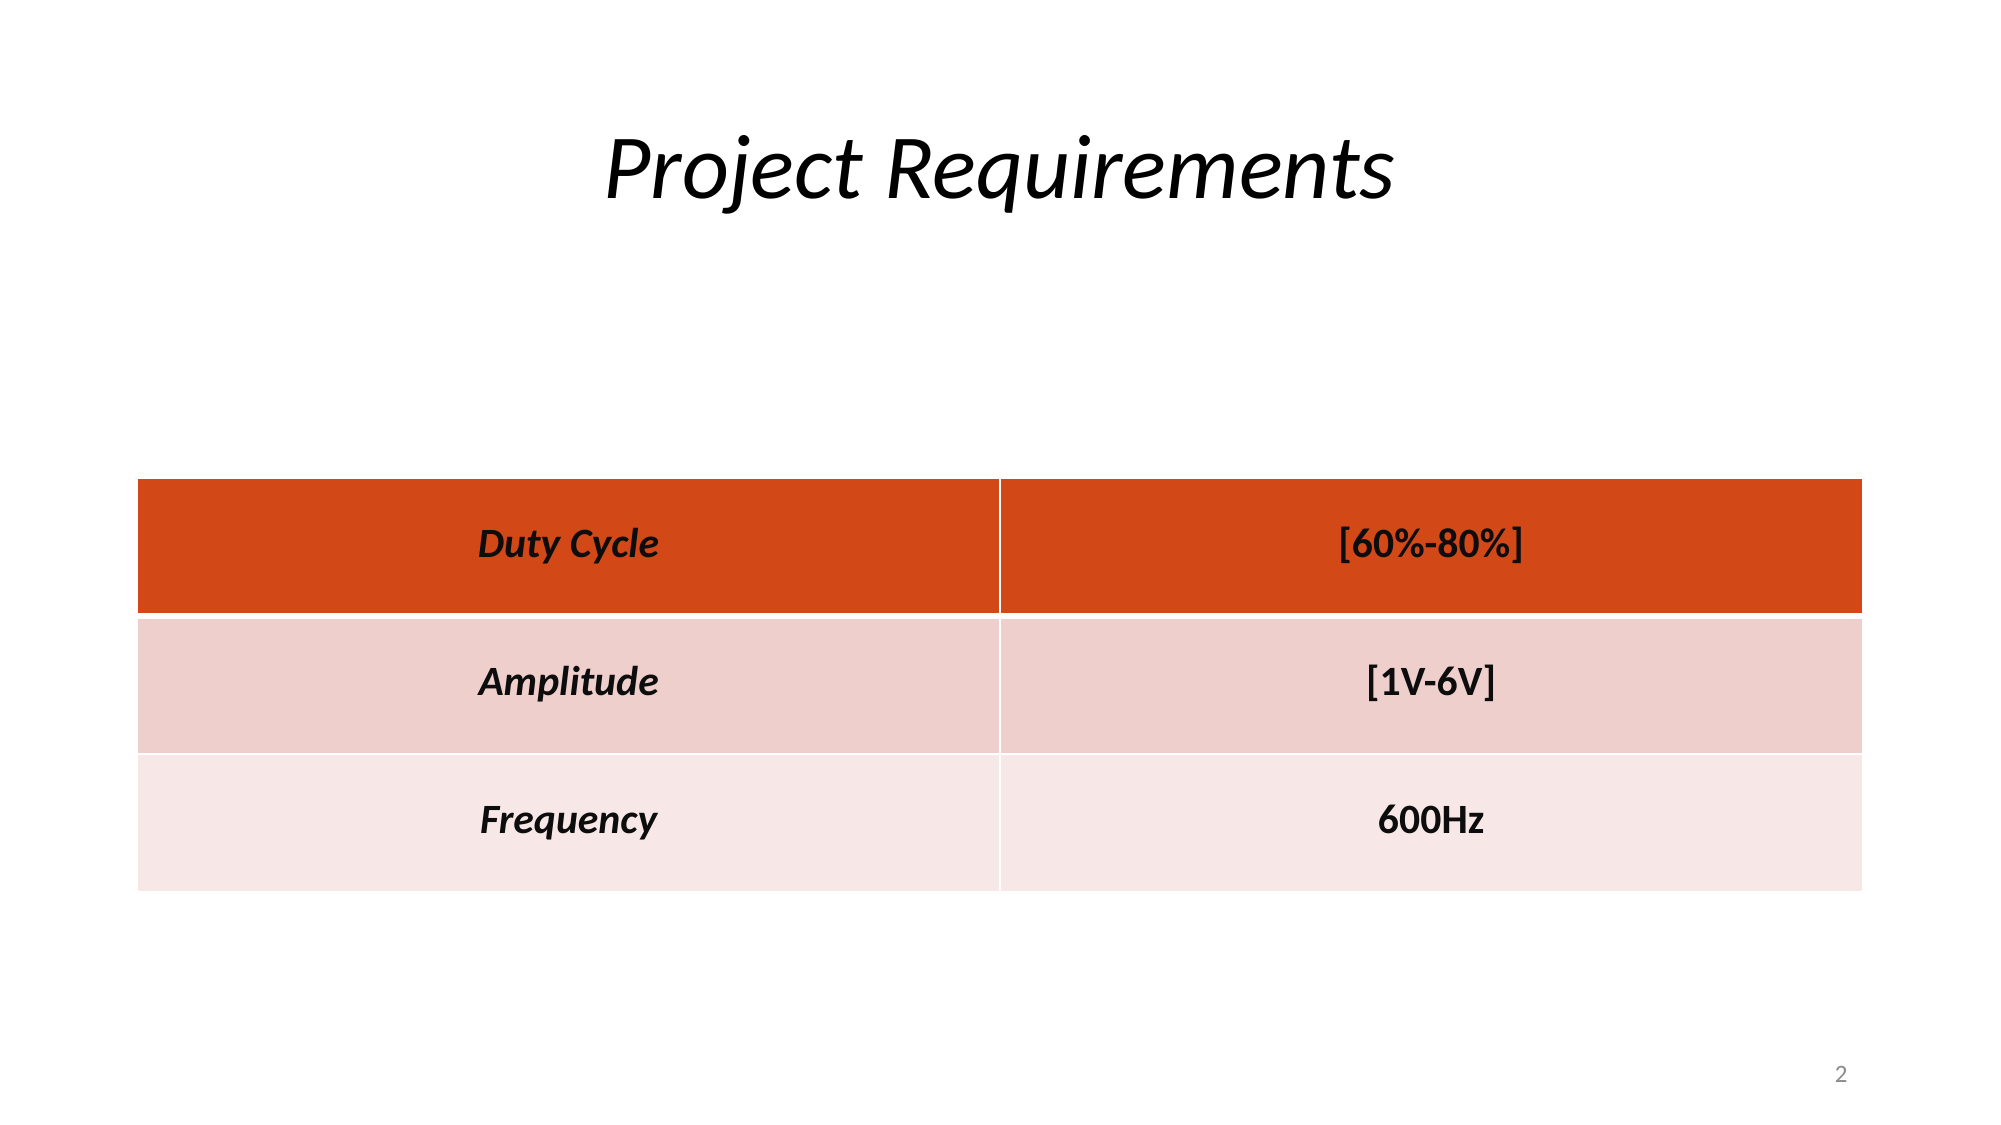

# Project Requirements
| Duty Cycle | [60%-80%] |
| --- | --- |
| Amplitude | [1V-6V] |
| Frequency | 600Hz |
2